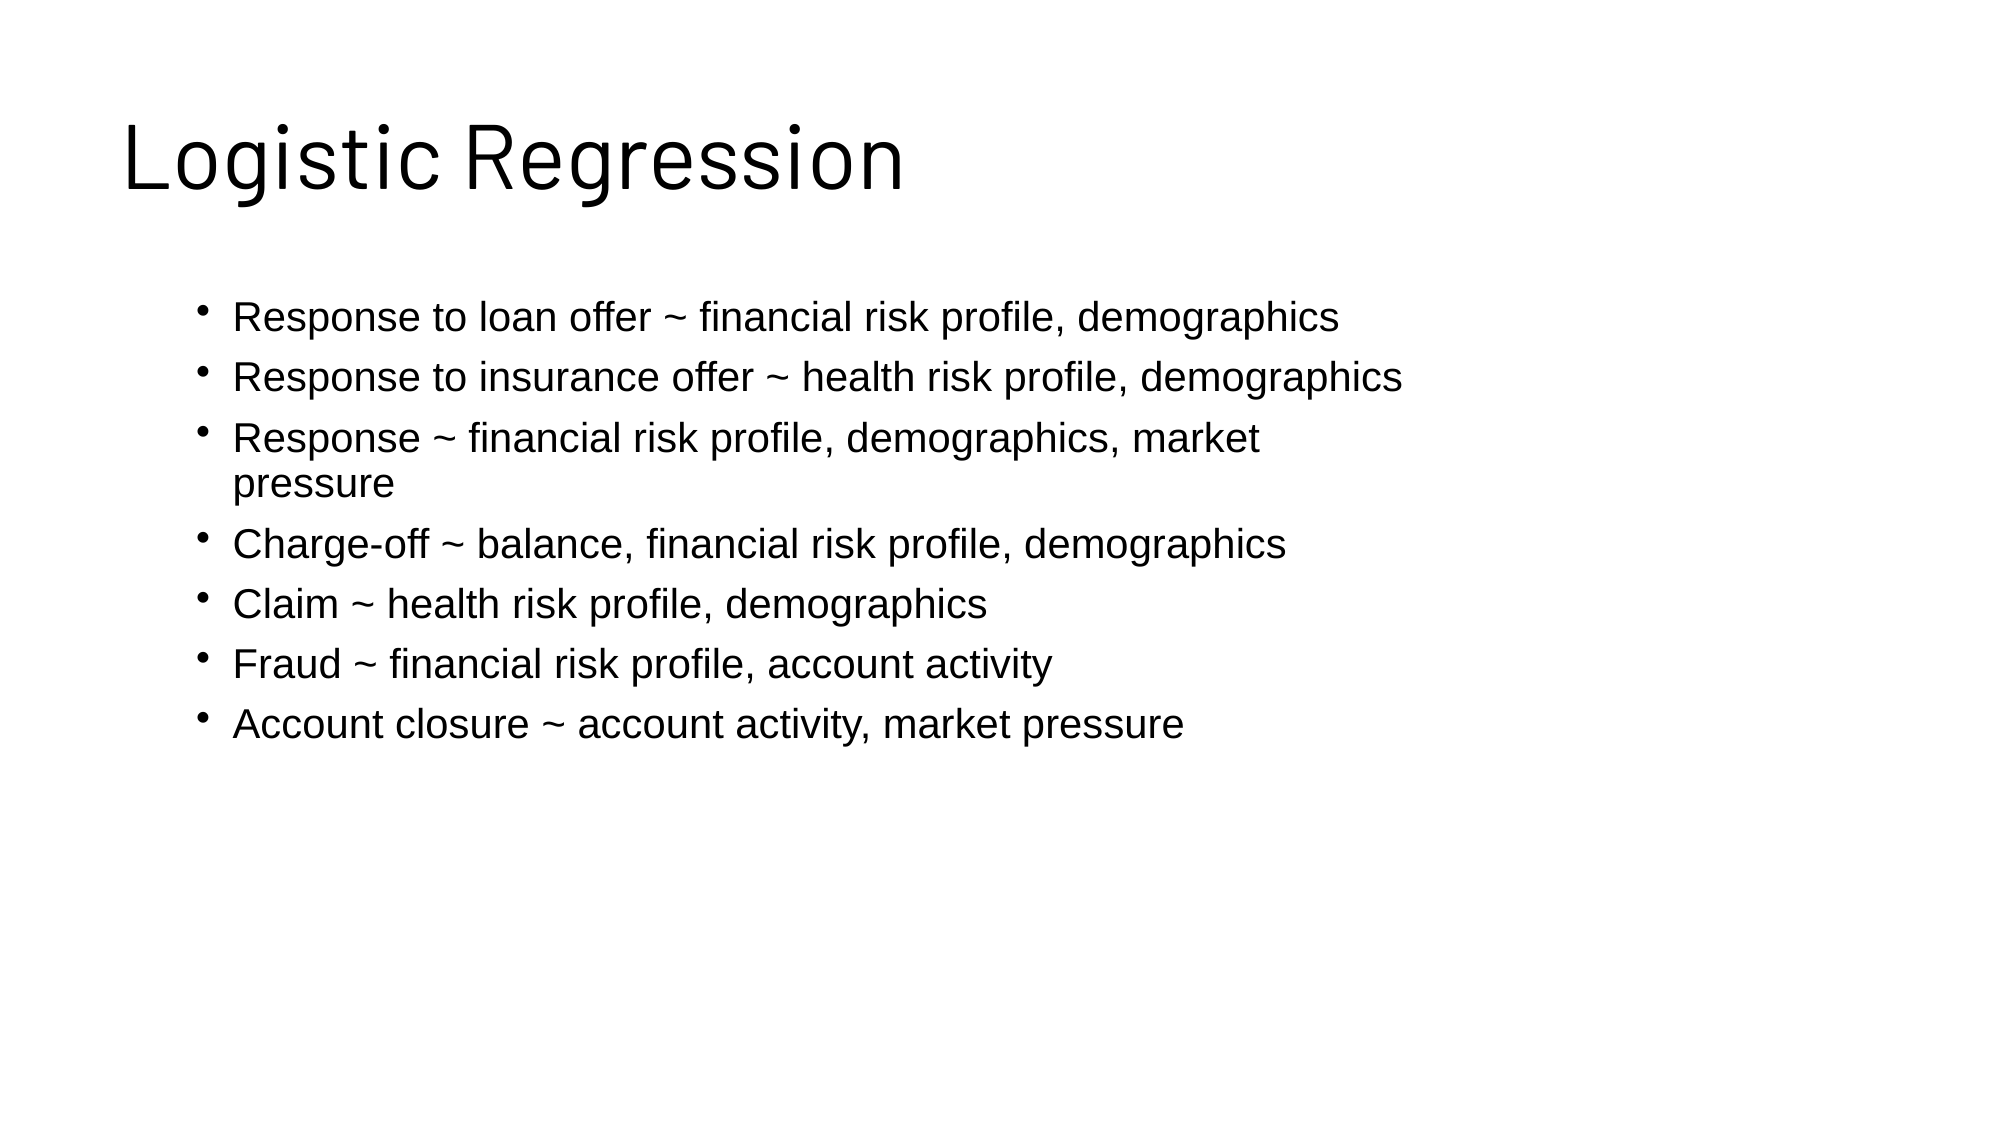

# Logistic Regression
Response to loan offer ~ financial risk profile, demographics
Response to insurance offer ~ health risk profile, demographics
Response ~ financial risk profile, demographics, market pressure
Charge-off ~ balance, financial risk profile, demographics
Claim ~ health risk profile, demographics
Fraud ~ financial risk profile, account activity
Account closure ~ account activity, market pressure